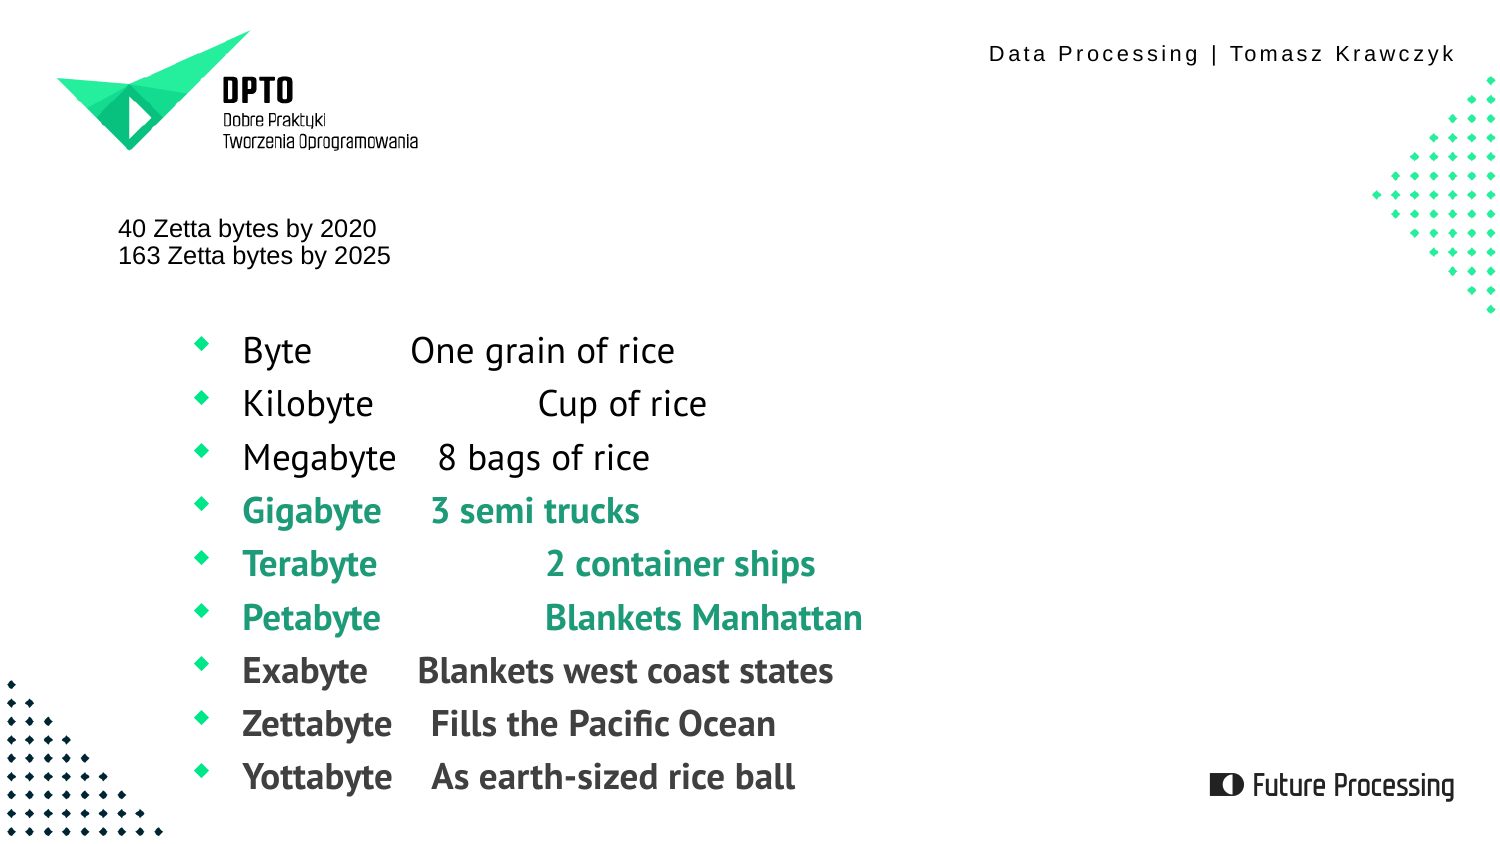

# 40 Zetta bytes by 2020 163 Zetta bytes by 2025
Byte	    One grain of rice
Kilobyte	    Cup of rice
Megabyte    8 bags of rice
Gigabyte     3 semi trucks
Terabyte	     2 container ships
Petabyte	     Blankets Manhattan
Exabyte	     Blankets west coast states
Zettabyte    Fills the Pacific Ocean
Yottabyte    As earth-sized rice ball